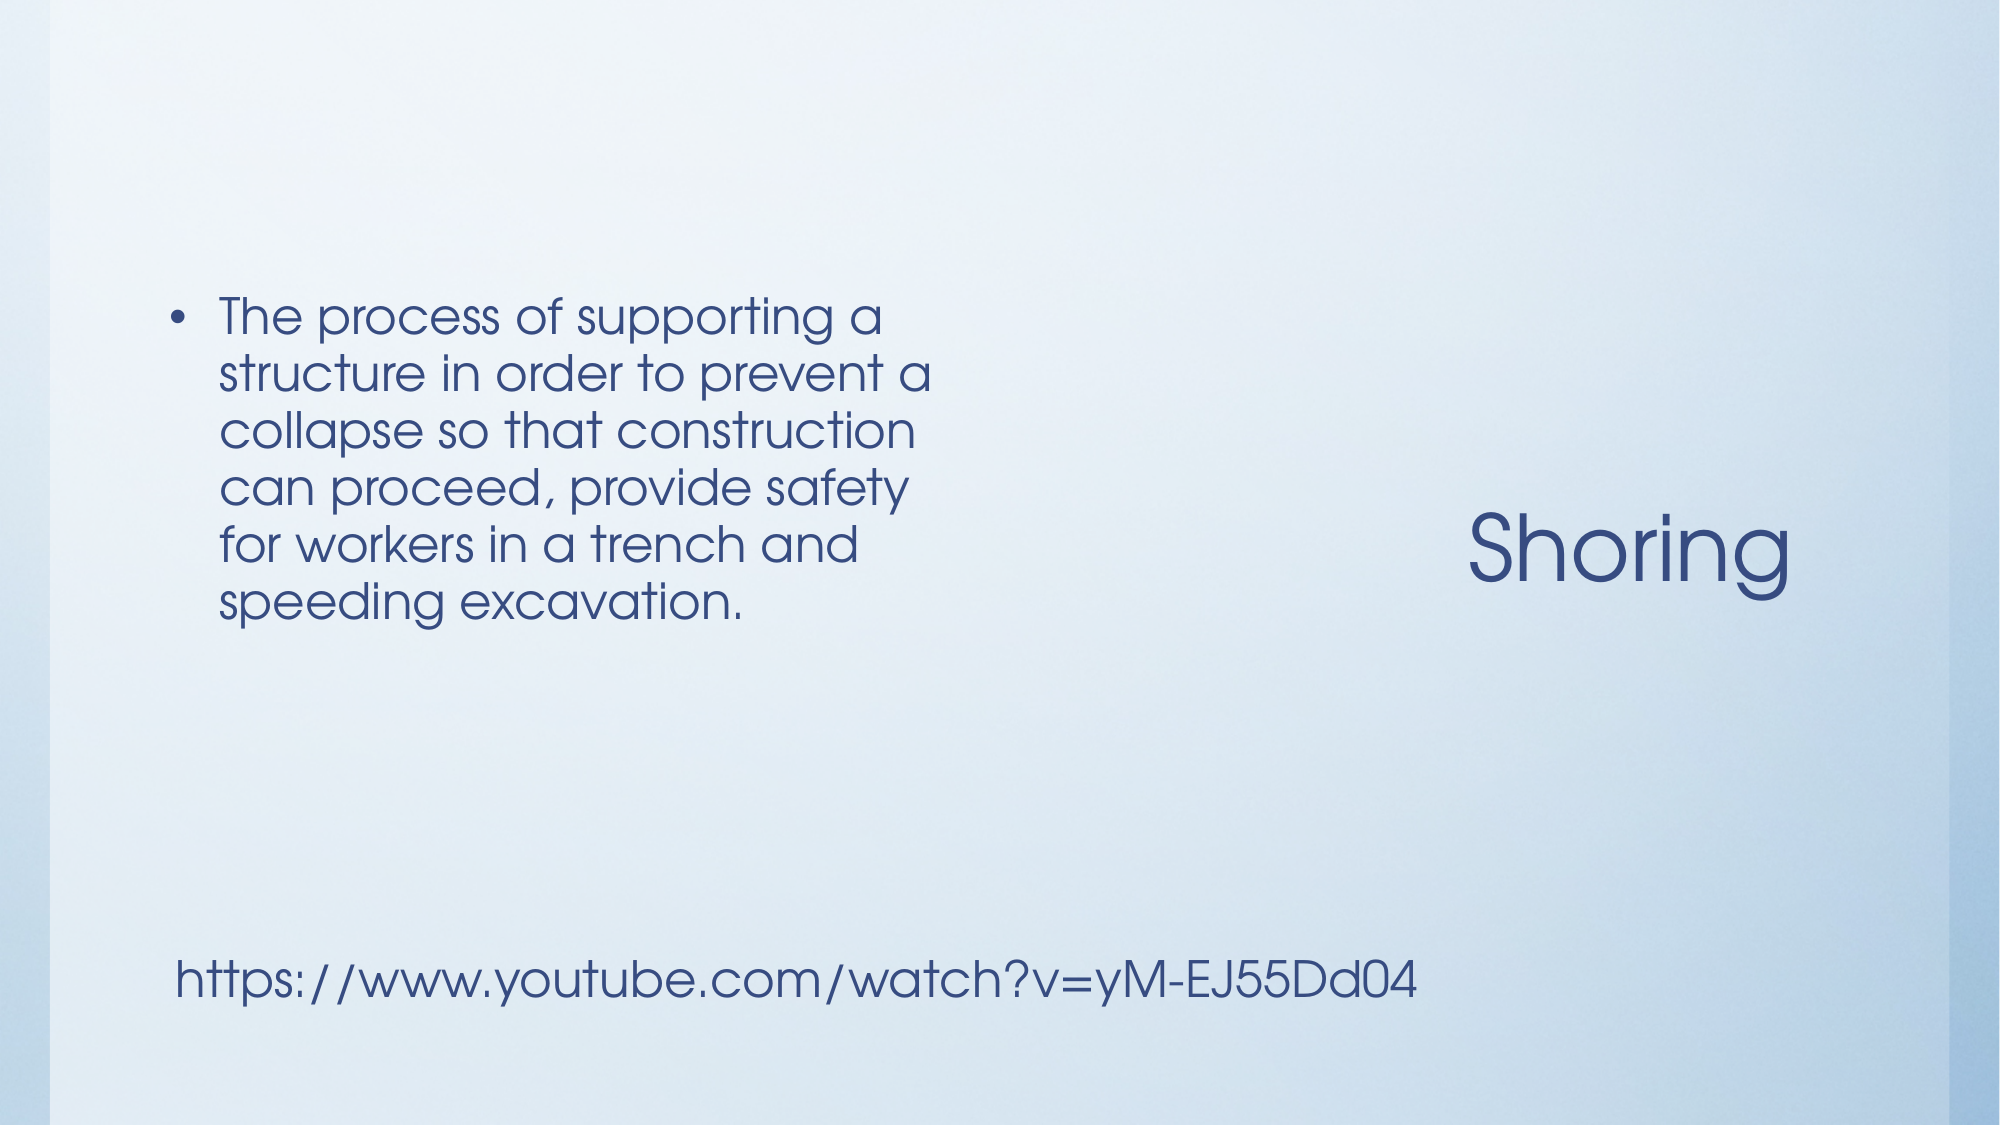

The process of supporting a structure in order to prevent a collapse so that construction can proceed, provide safety for workers in a trench and speeding excavation.
# Shoring
https://www.youtube.com/watch?v=yM-EJ55Dd04